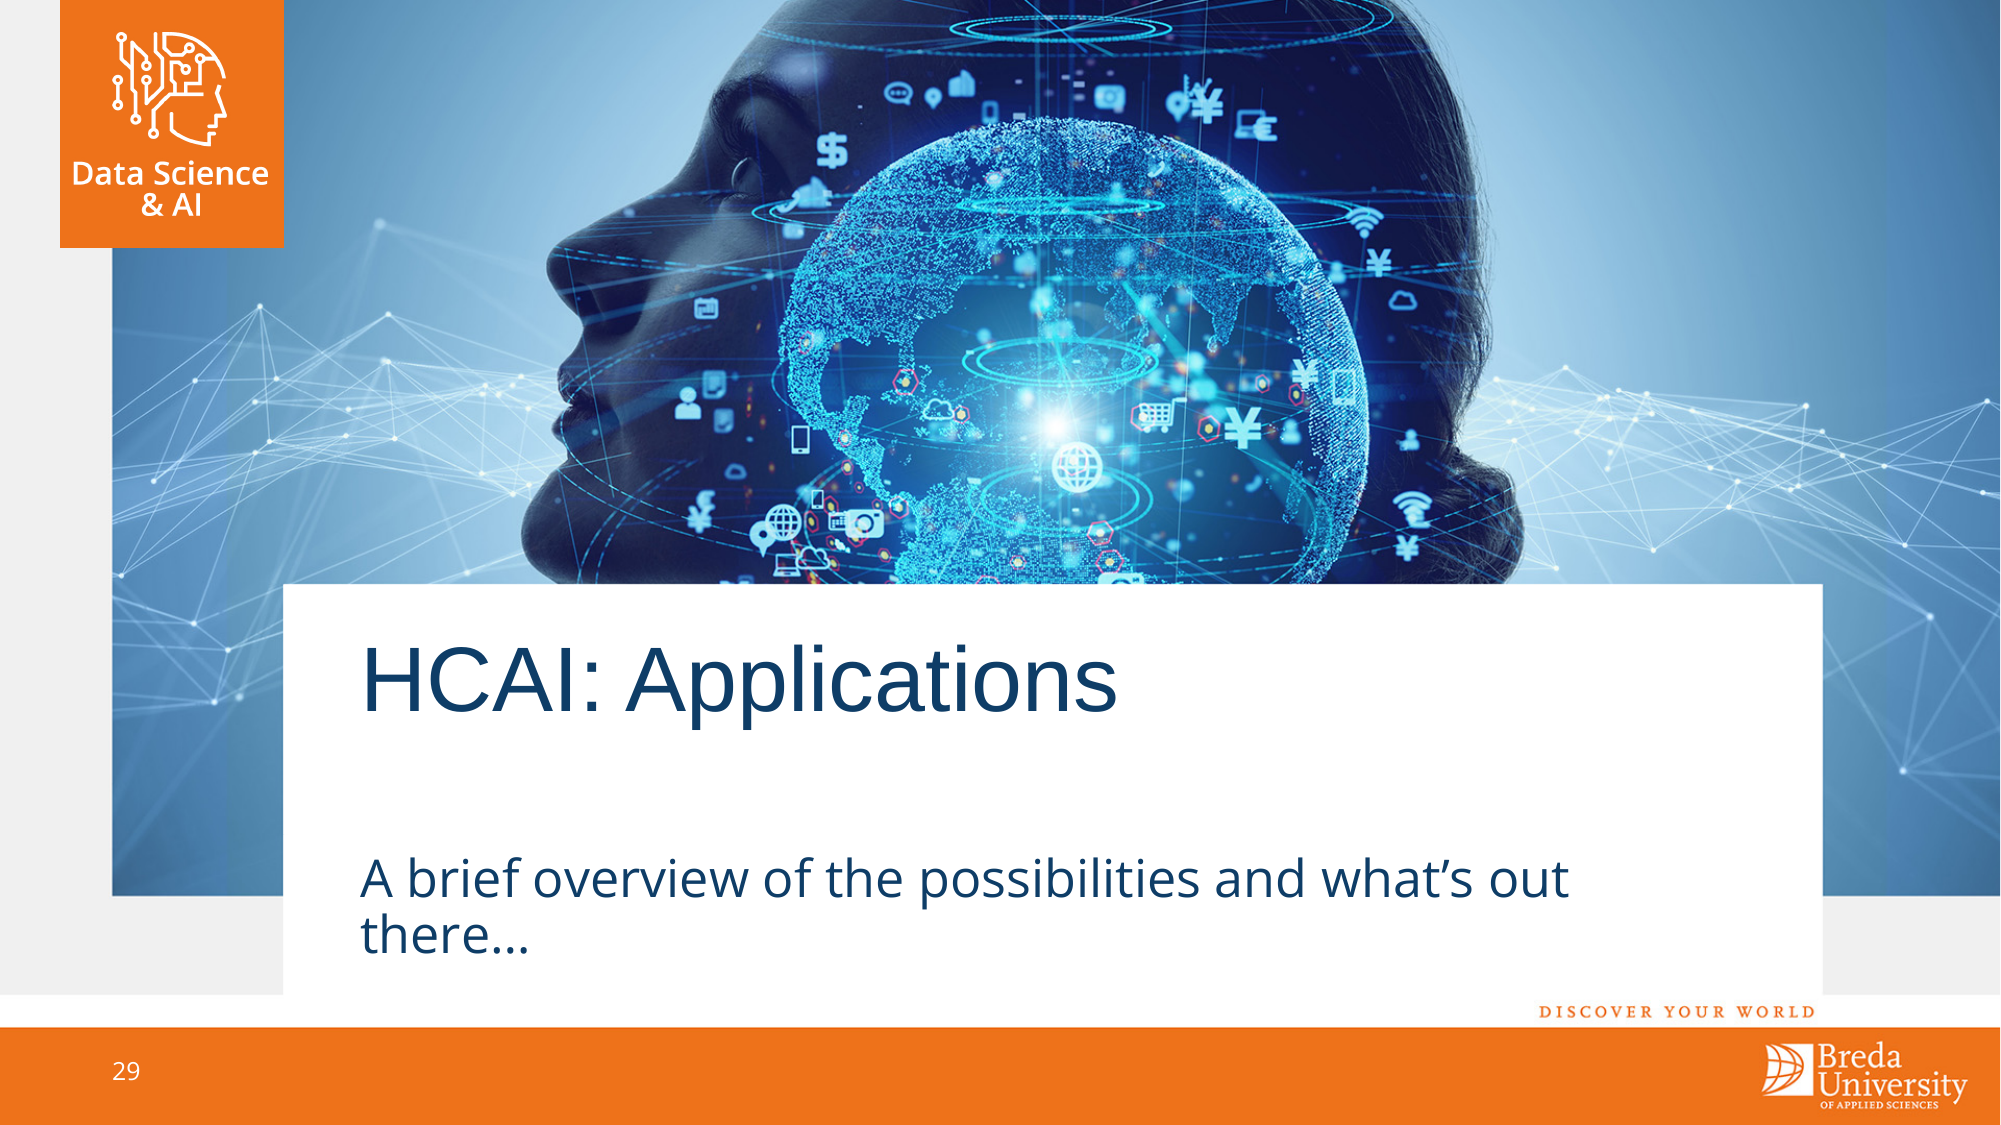

# HCAI: Applications
A brief overview of the possibilities and what’s out there…
29